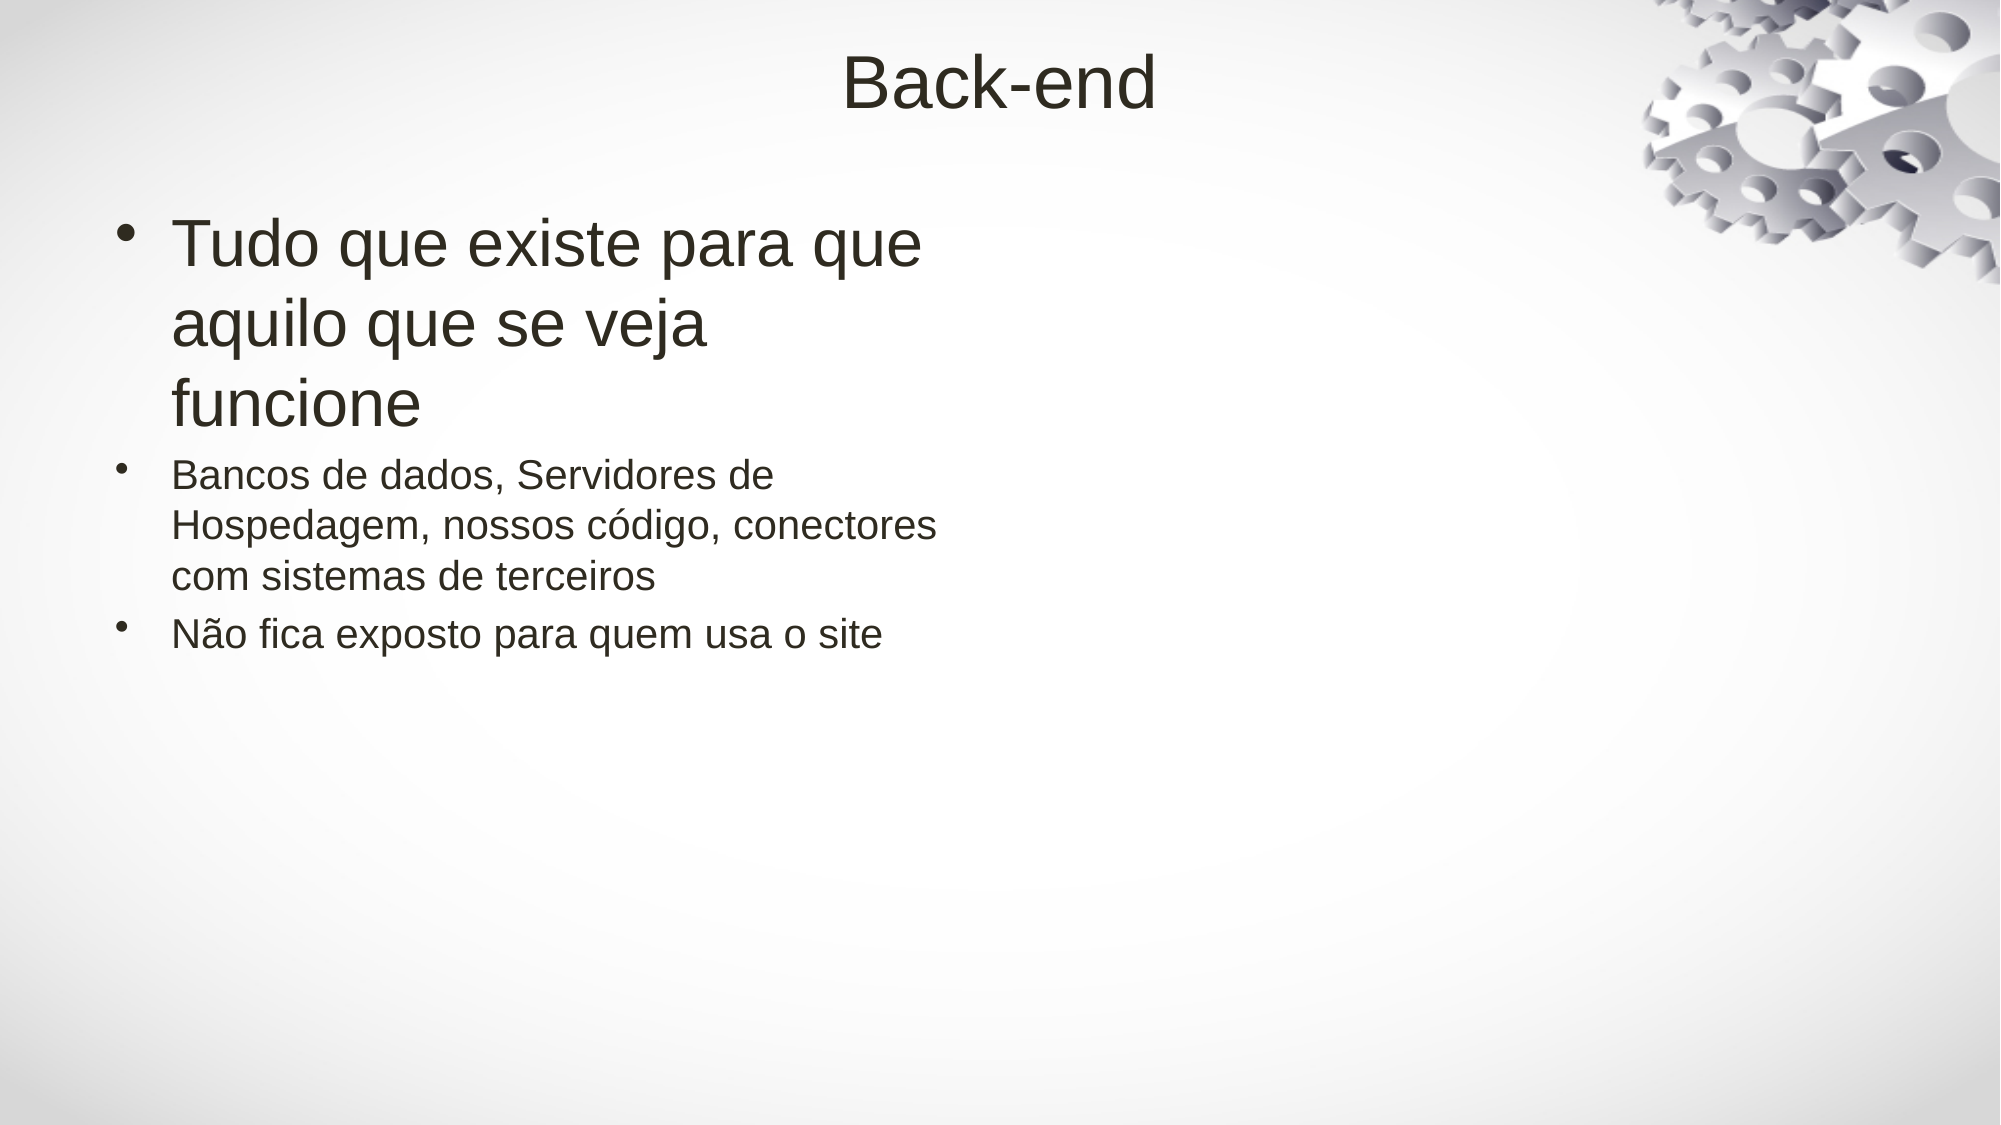

# Back-end
Tudo que existe para que aquilo que se veja funcione
Bancos de dados, Servidores de Hospedagem, nossos código, conectores com sistemas de terceiros
Não fica exposto para quem usa o site